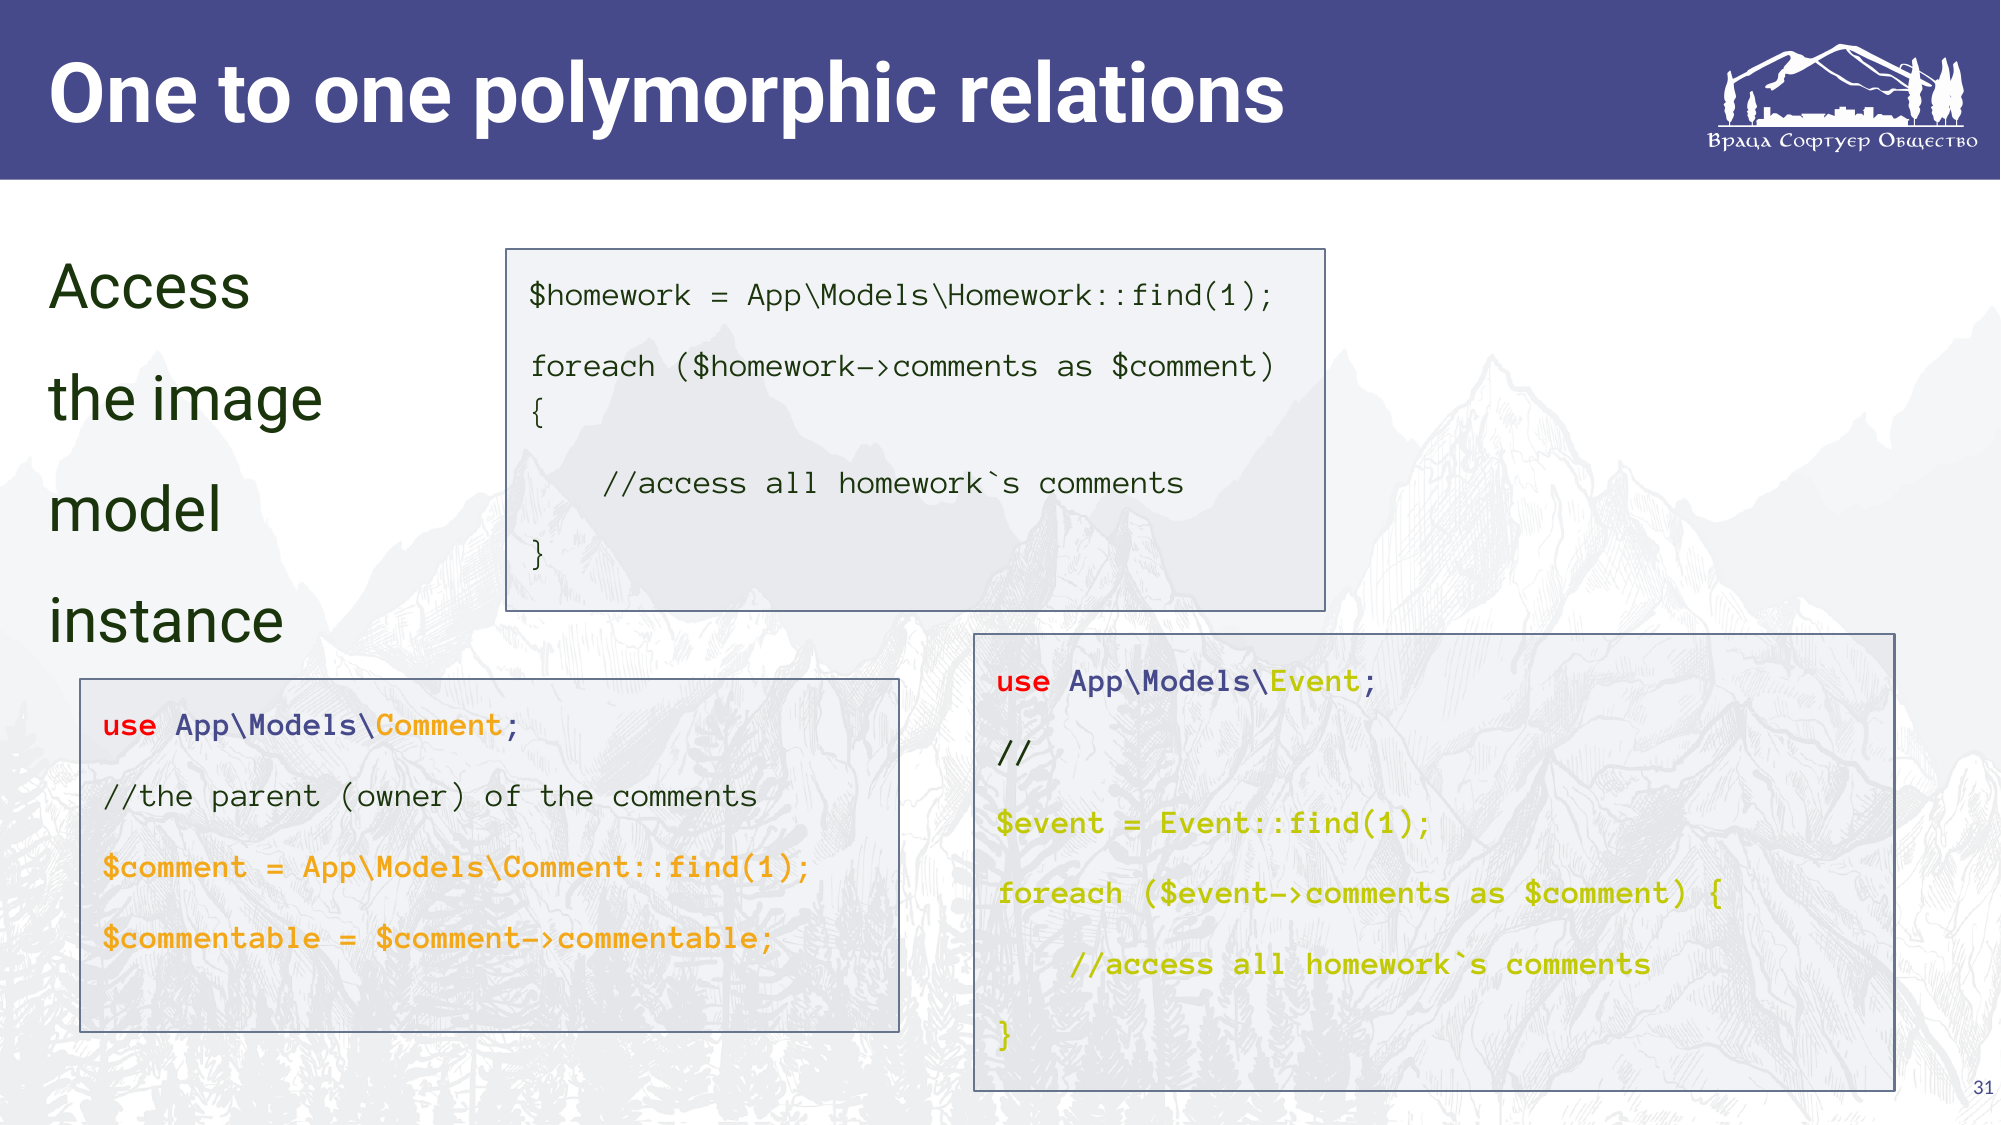

# One to one polymorphic relations
Access
the image
model
instance

$homework = App\Models\Homework::find(1);
foreach ($homework->comments as $comment) {
    //access all homework`s comments
}

use App\Models\Event;
//
$event = Event::find(1);
foreach ($event->comments as $comment) {
    //access all homework`s comments
}

use App\Models\Comment;
//the parent (owner) of the comments
$comment = App\Models\Comment::find(1);
$commentable = $comment->commentable;

31